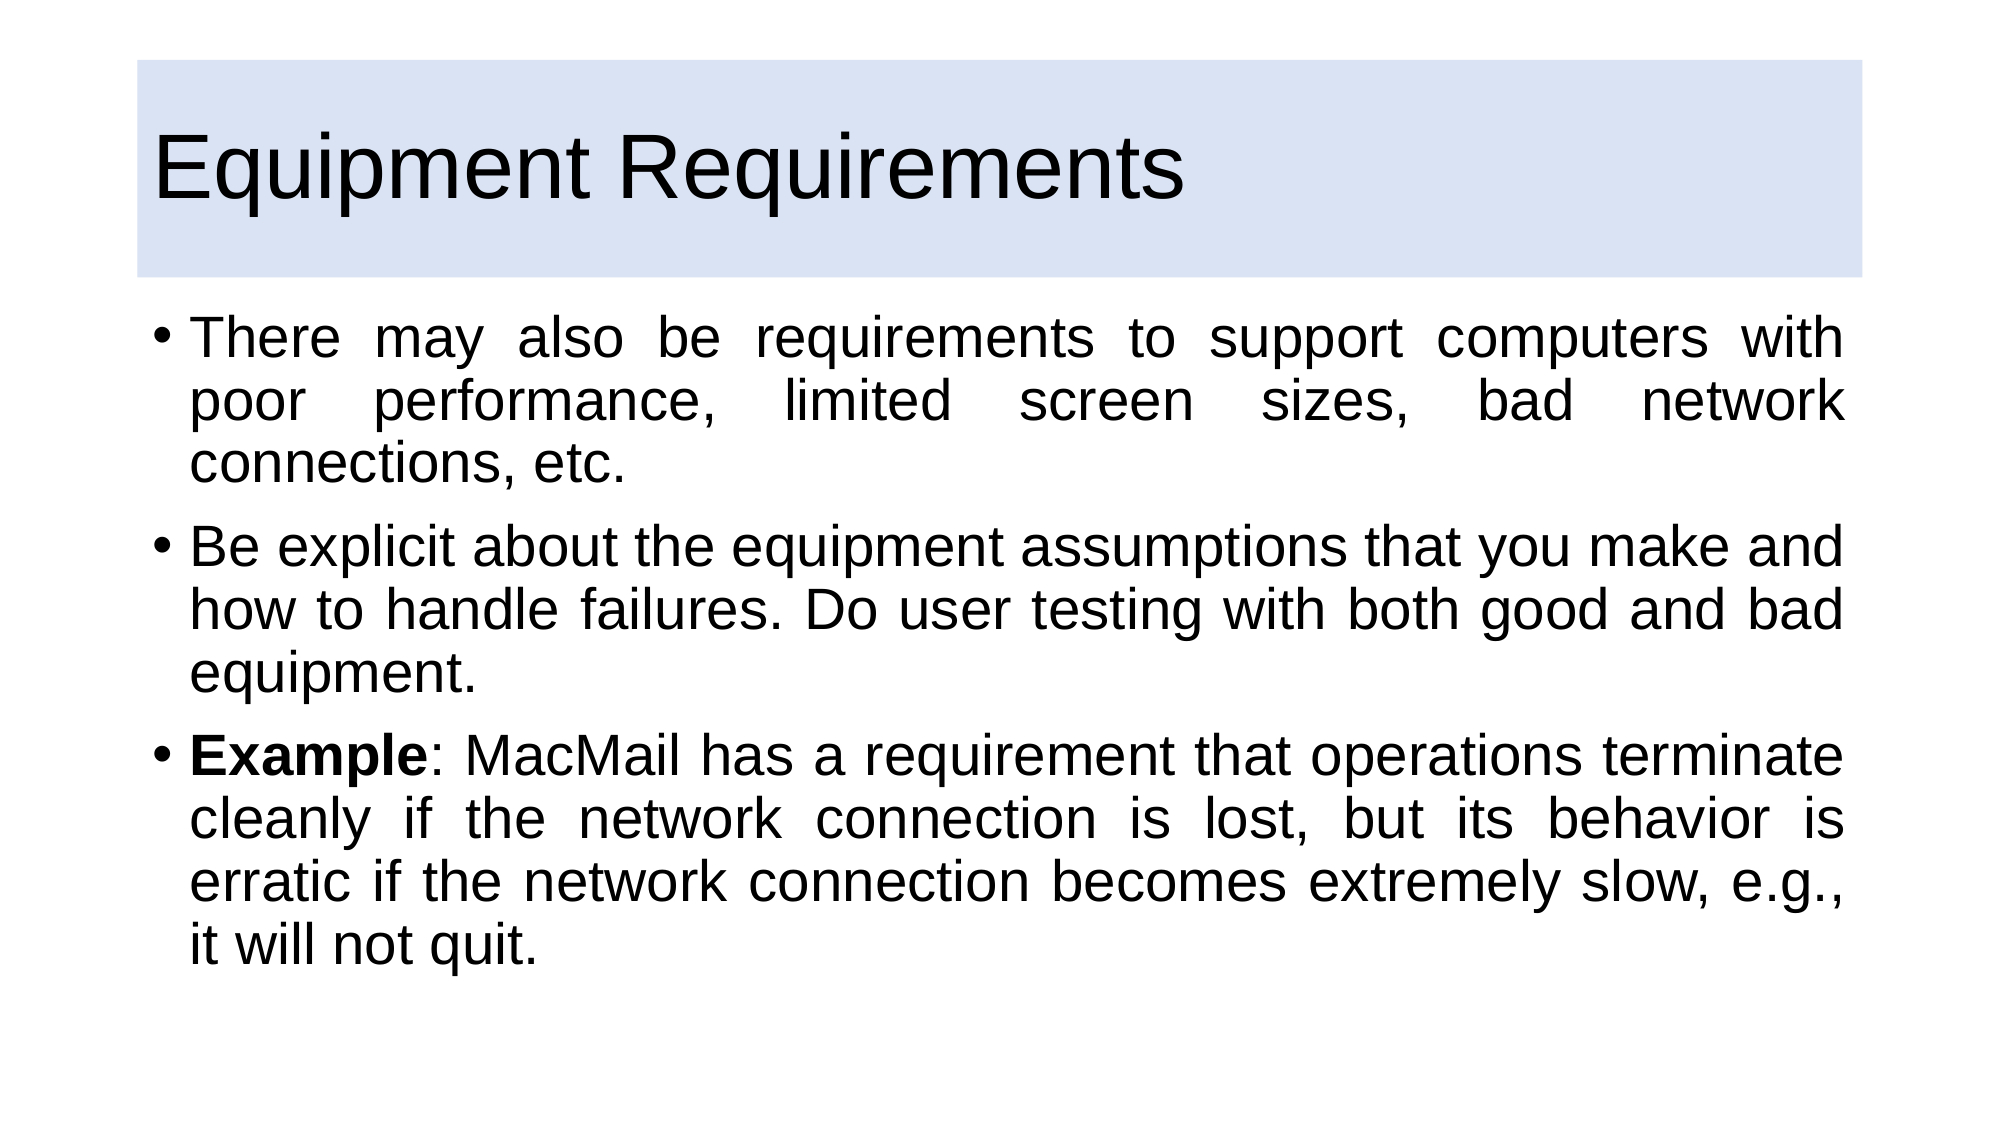

# Equipment Requirements
There may also be requirements to support computers with poor performance, limited screen sizes, bad network connections, etc.
Be explicit about the equipment assumptions that you make and how to handle failures. Do user testing with both good and bad equipment.
Example: MacMail has a requirement that operations terminate cleanly if the network connection is lost, but its behavior is erratic if the network connection becomes extremely slow, e.g., it will not quit.